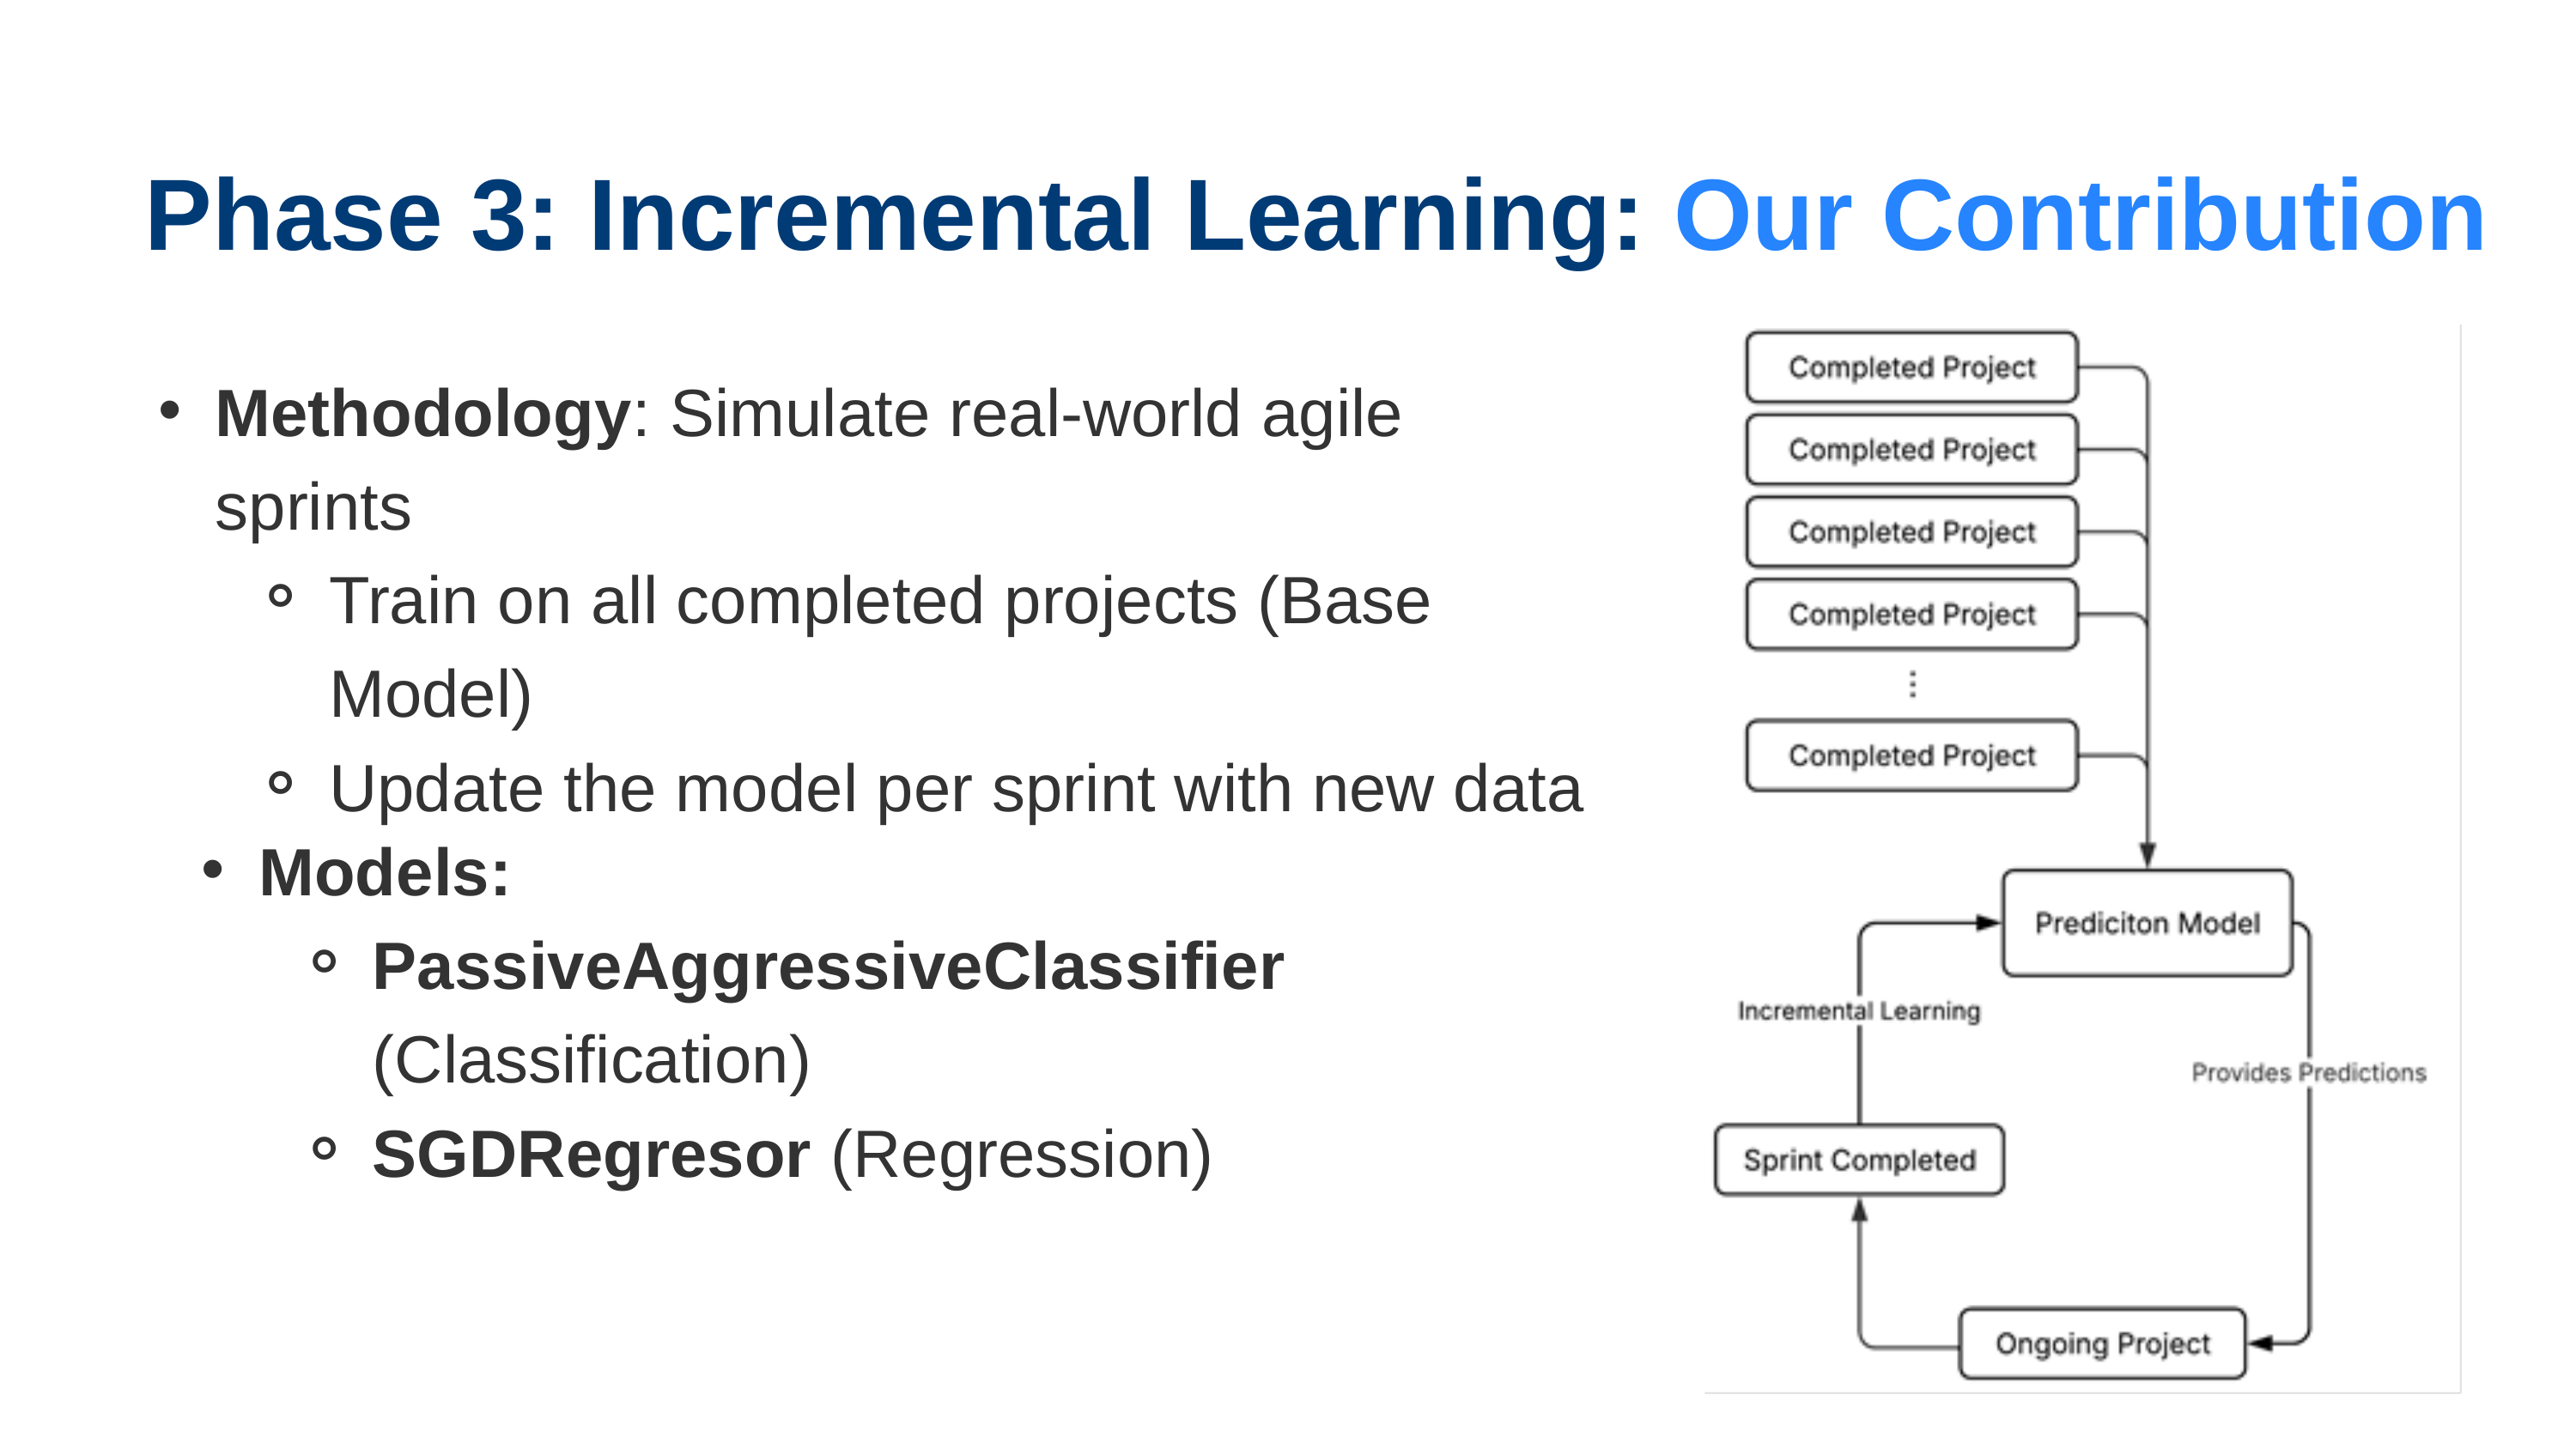

Phase 3: Incremental Learning: Our Contribution

Methodology: Simulate real-world agile sprints
Train on all completed projects (Base Model)
Update the model per sprint with new data
Models:
PassiveAggressiveClassifier (Classification)
SGDRegresor (Regression)